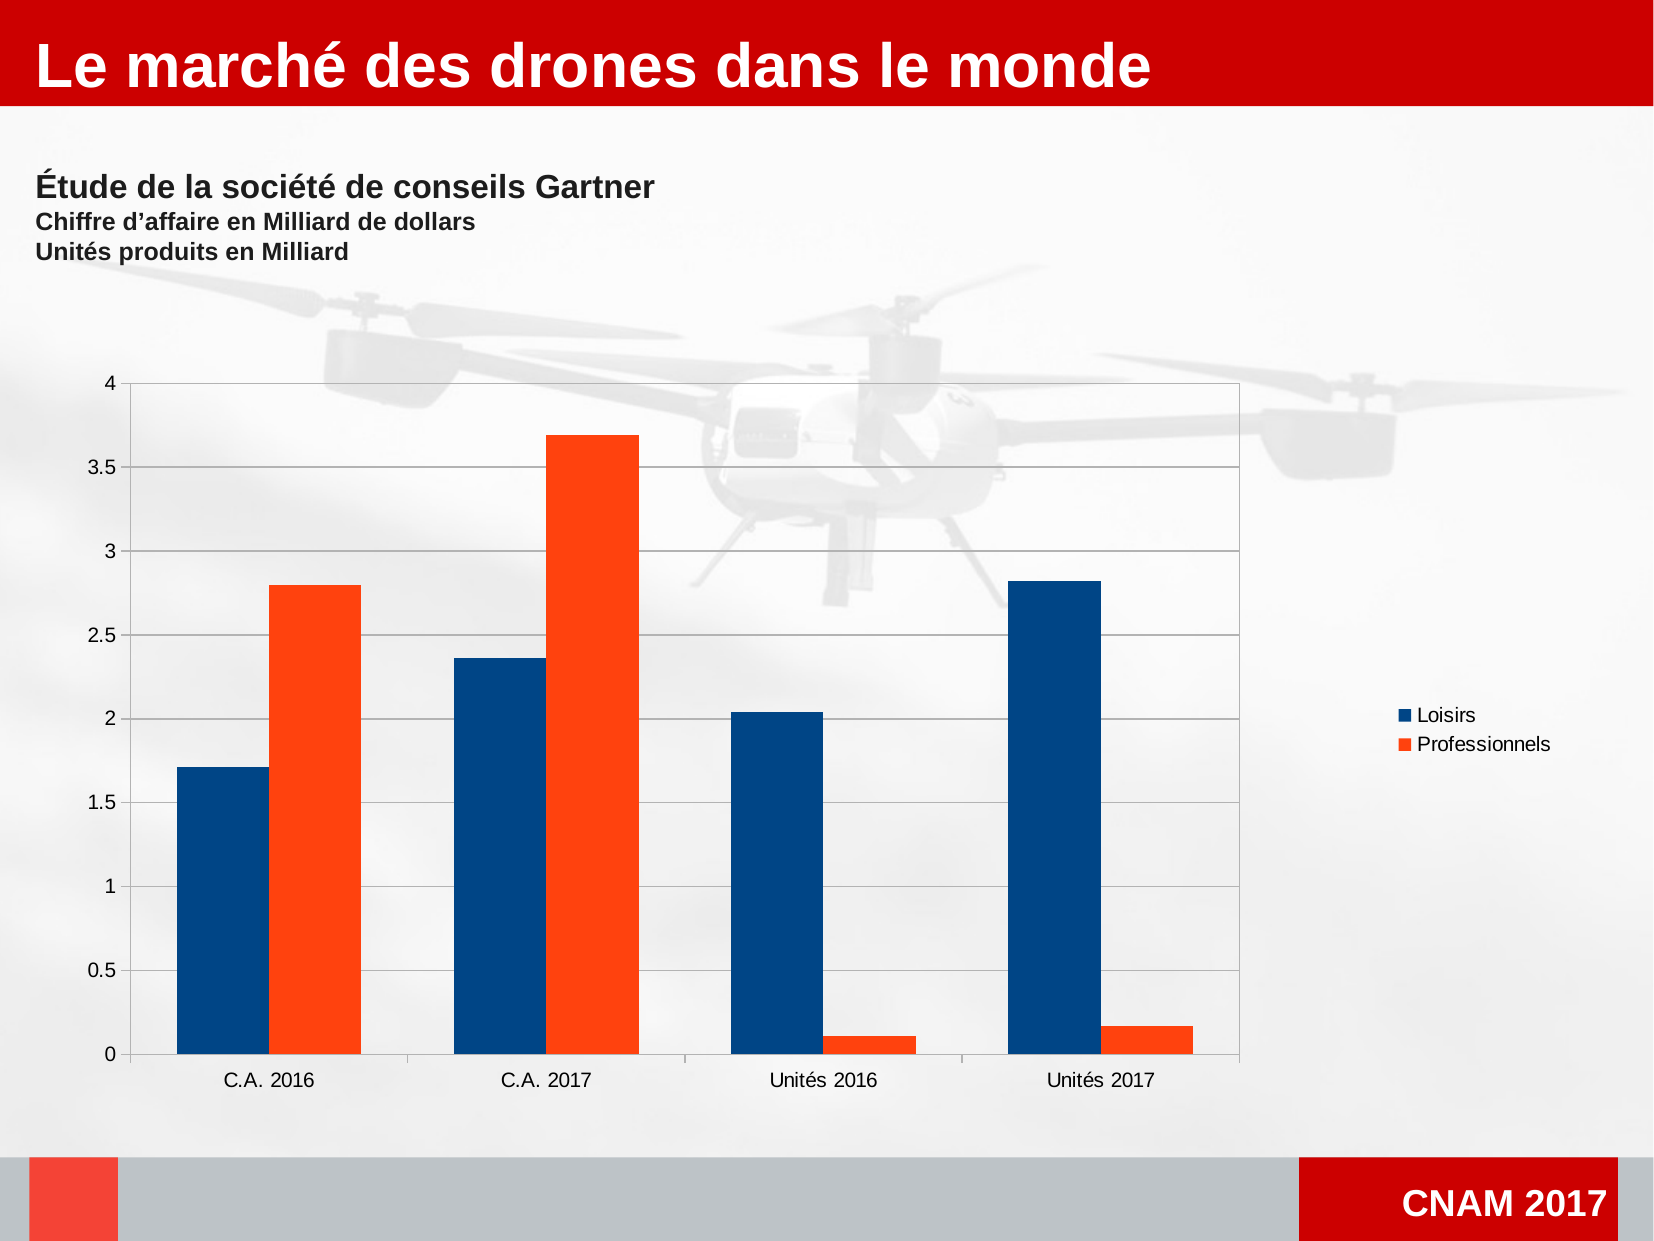

Le marché des drones dans le monde
Étude de la société de conseils Gartner
Chiffre d’affaire en Milliard de dollars
Unités produits en Milliard

### Chart

| Category | Loisirs | Professionnels |
|---|---|---|
| C.A. 2016 | 1.71 | 2.8 |
| C.A. 2017 | 2.36 | 3.69 |
| Unités 2016 | 2.04 | 0.11 |
| Unités 2017 | 2.82 | 0.17 |